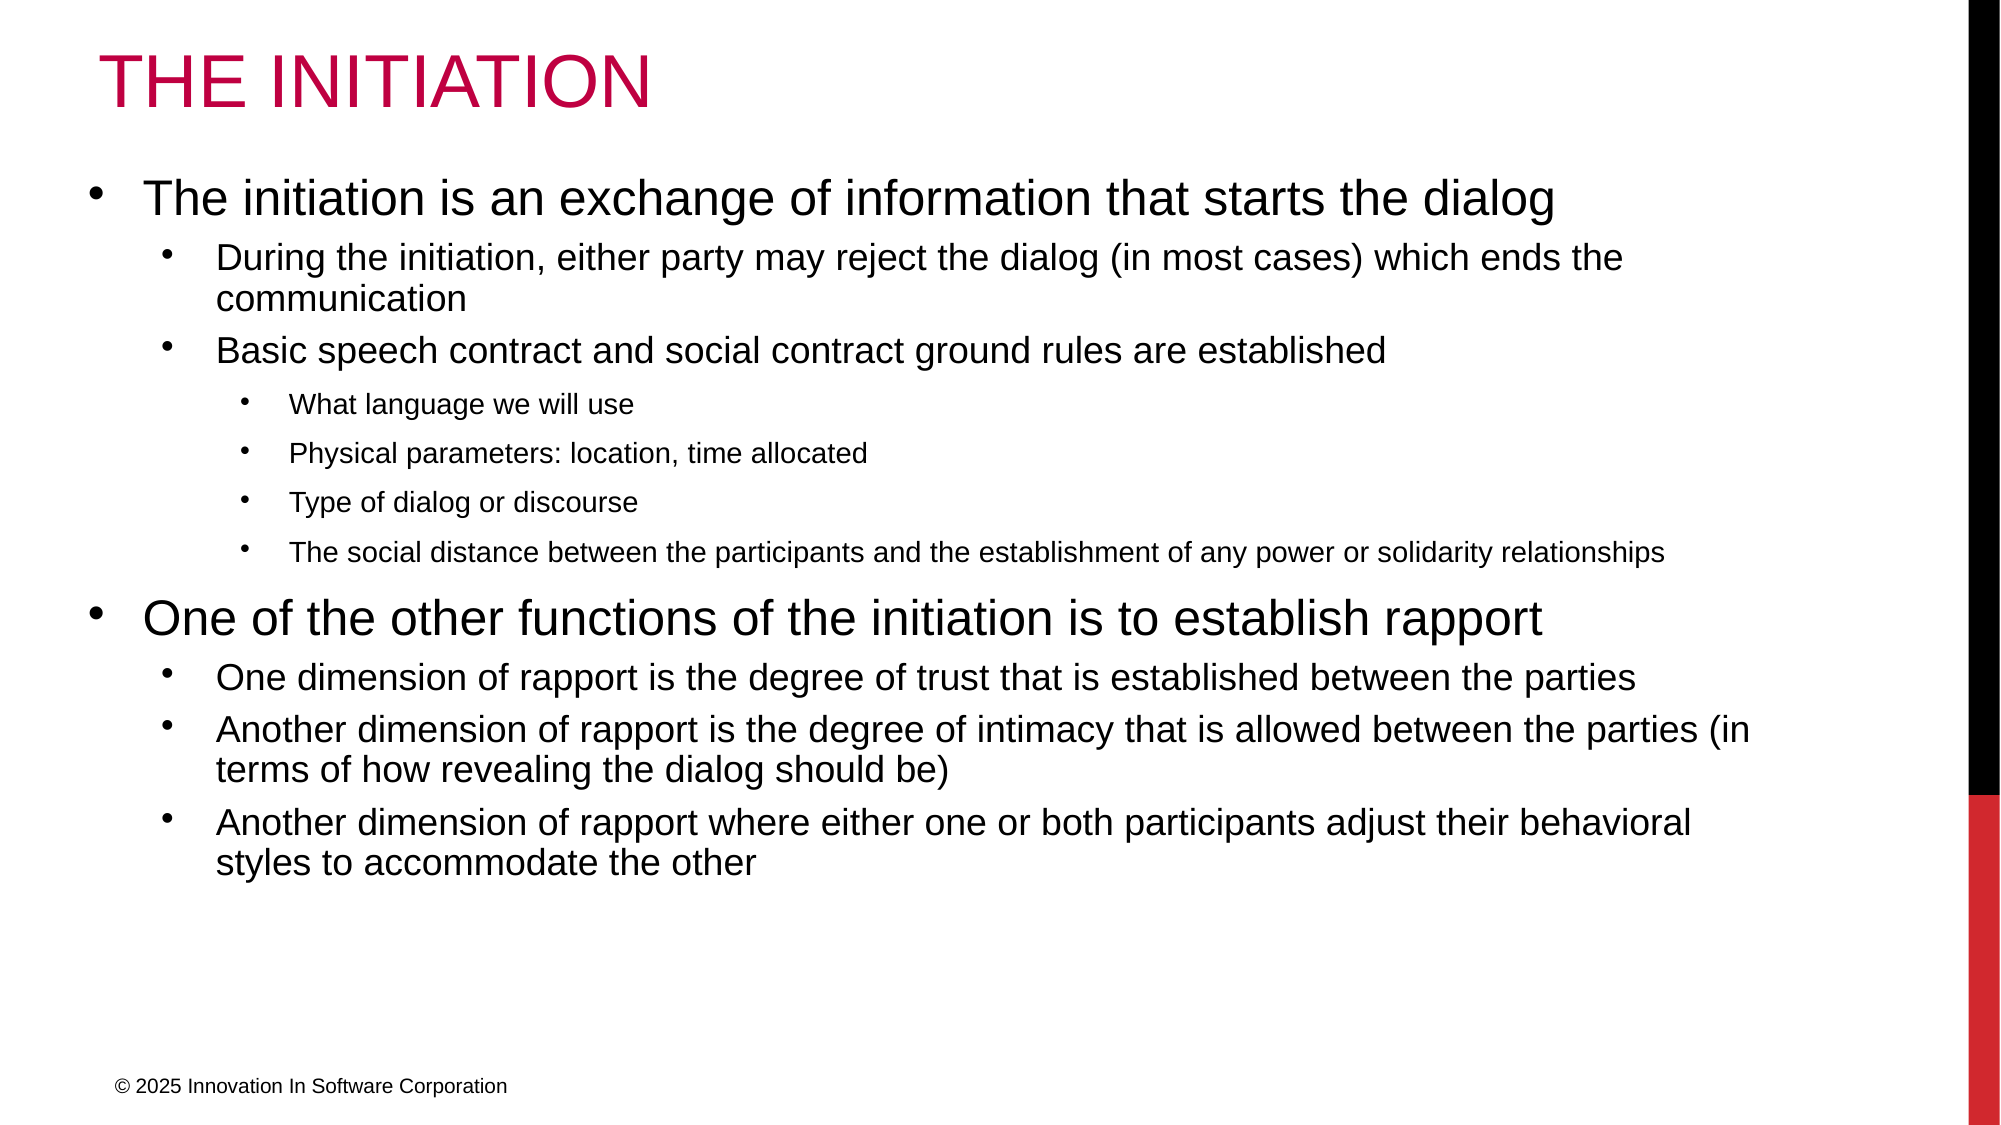

# The Initiation
The initiation is an exchange of information that starts the dialog
During the initiation, either party may reject the dialog (in most cases) which ends the communication
Basic speech contract and social contract ground rules are established
What language we will use
Physical parameters: location, time allocated
Type of dialog or discourse
The social distance between the participants and the establishment of any power or solidarity relationships
One of the other functions of the initiation is to establish rapport
One dimension of rapport is the degree of trust that is established between the parties
Another dimension of rapport is the degree of intimacy that is allowed between the parties (in terms of how revealing the dialog should be)
Another dimension of rapport where either one or both participants adjust their behavioral styles to accommodate the other
© 2025 Innovation In Software Corporation